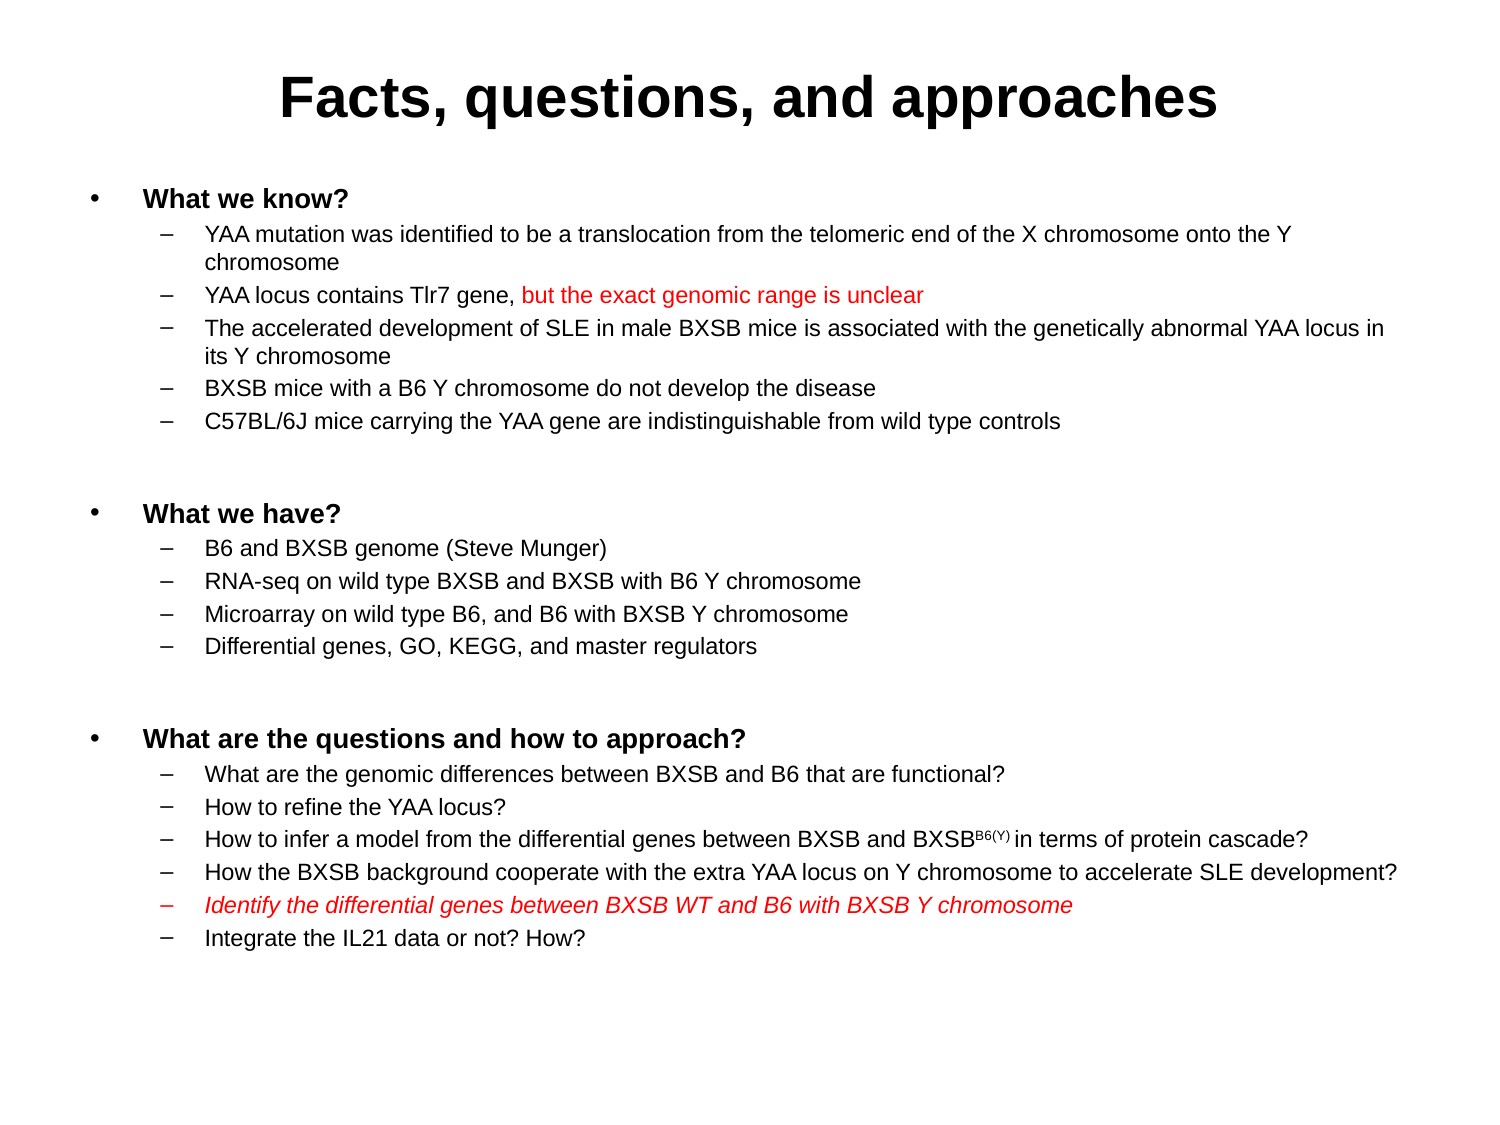

# Facts, questions, and approaches
What we know?
YAA mutation was identified to be a translocation from the telomeric end of the X chromosome onto the Y chromosome
YAA locus contains Tlr7 gene, but the exact genomic range is unclear
The accelerated development of SLE in male BXSB mice is associated with the genetically abnormal YAA locus in its Y chromosome
BXSB mice with a B6 Y chromosome do not develop the disease
C57BL/6J mice carrying the YAA gene are indistinguishable from wild type controls

What we have?
B6 and BXSB genome (Steve Munger)
RNA-seq on wild type BXSB and BXSB with B6 Y chromosome
Microarray on wild type B6, and B6 with BXSB Y chromosome
Differential genes, GO, KEGG, and master regulators

What are the questions and how to approach?
What are the genomic differences between BXSB and B6 that are functional?
How to refine the YAA locus?
How to infer a model from the differential genes between BXSB and BXSBB6(Y) in terms of protein cascade?
How the BXSB background cooperate with the extra YAA locus on Y chromosome to accelerate SLE development?
Identify the differential genes between BXSB WT and B6 with BXSB Y chromosome
Integrate the IL21 data or not? How?